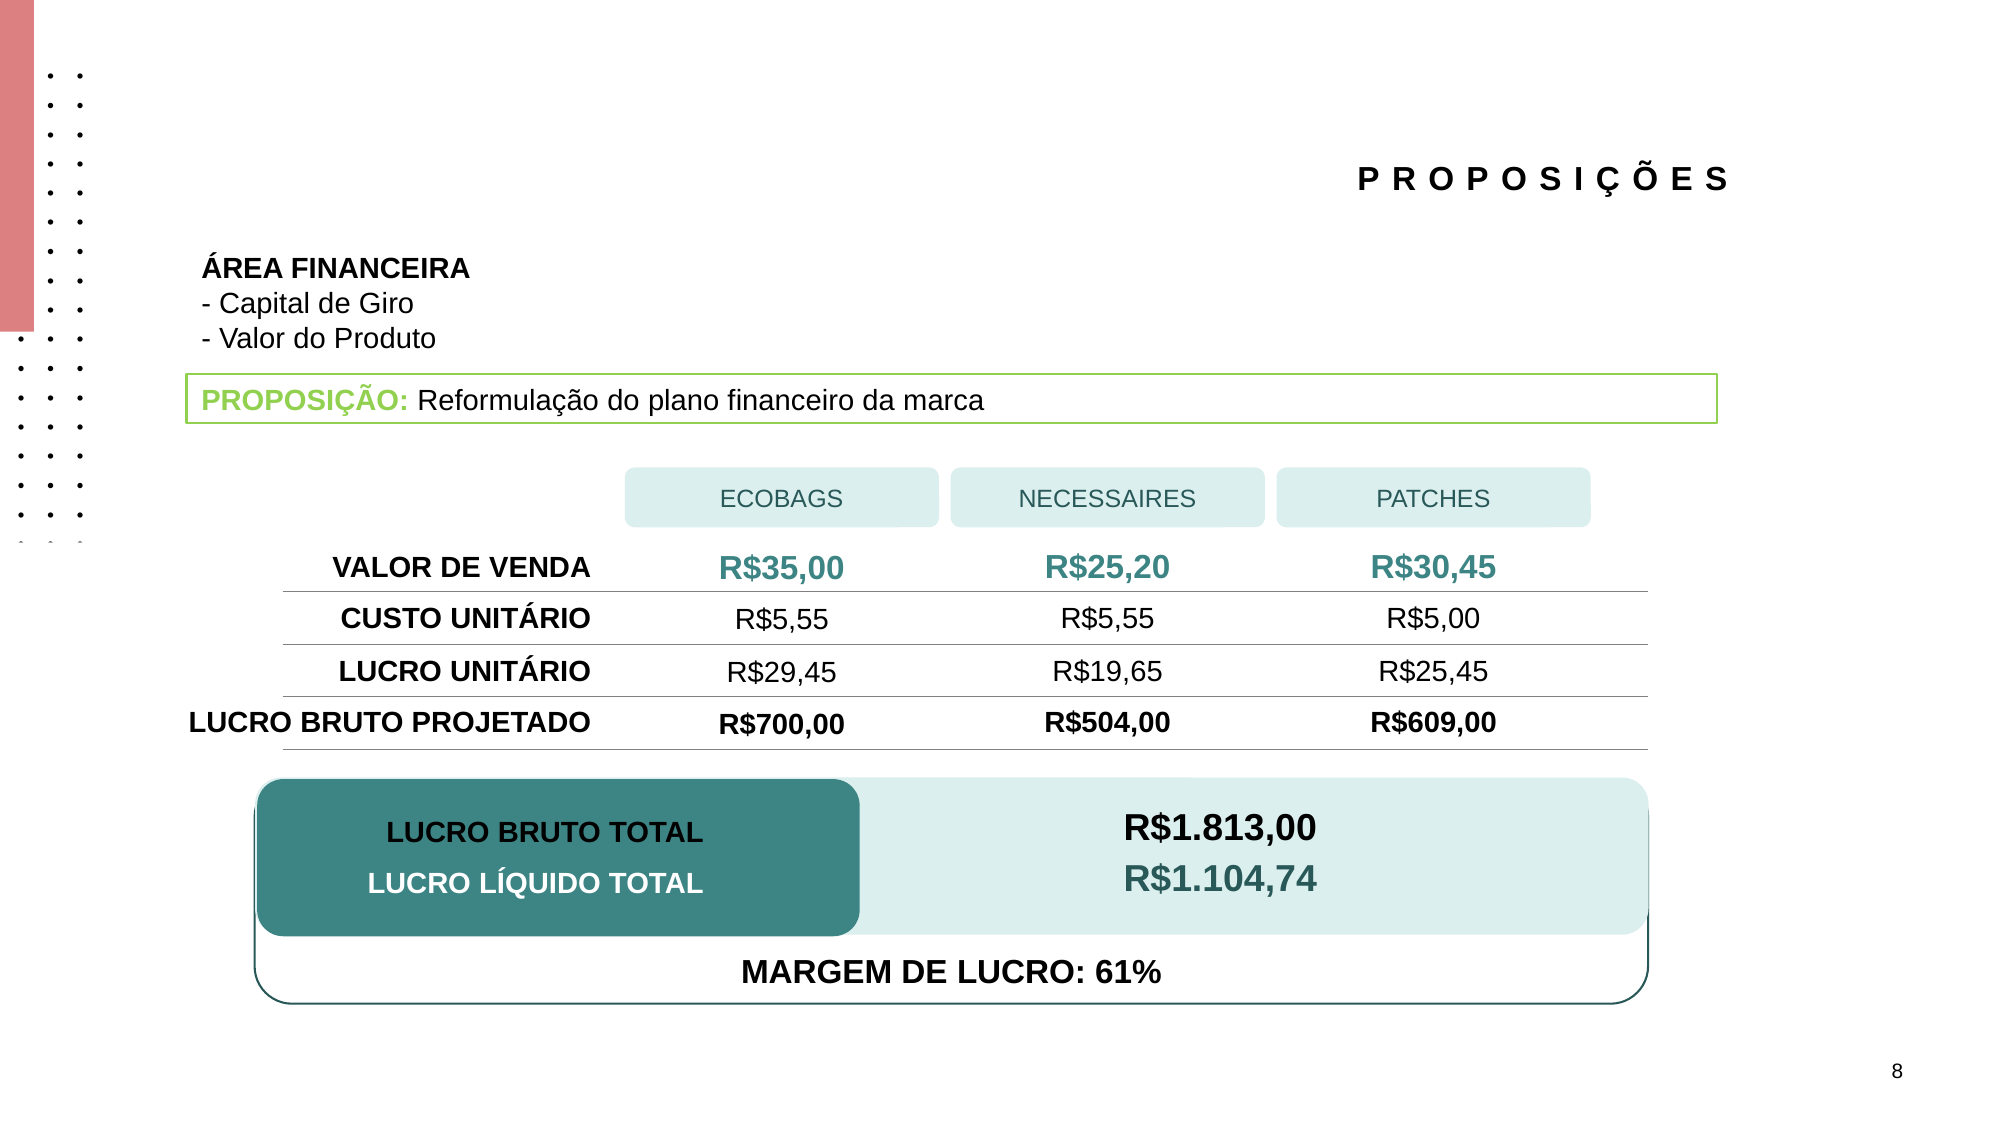

PROPOSIÇÕES
ÁREA FINANCEIRA
- Capital de Giro
- Valor do Produto
PROPOSIÇÃO: Reformulação do plano financeiro da marca
ECOBAGS
NECESSAIRES
PATCHES
R$25,20
R$30,45
R$35,00
VALOR DE VENDA
CUSTO UNITÁRIO
R$5,55
R$5,00
R$5,55
LUCRO UNITÁRIO
R$19,65
R$25,45
R$29,45
LUCRO BRUTO PROJETADO
R$504,00
R$609,00
R$700,00

R$1.813,00
LUCRO BRUTO TOTAL
R$1.104,74
LUCRO LÍQUIDO TOTAL
MARGEM DE LUCRO: 61%
8